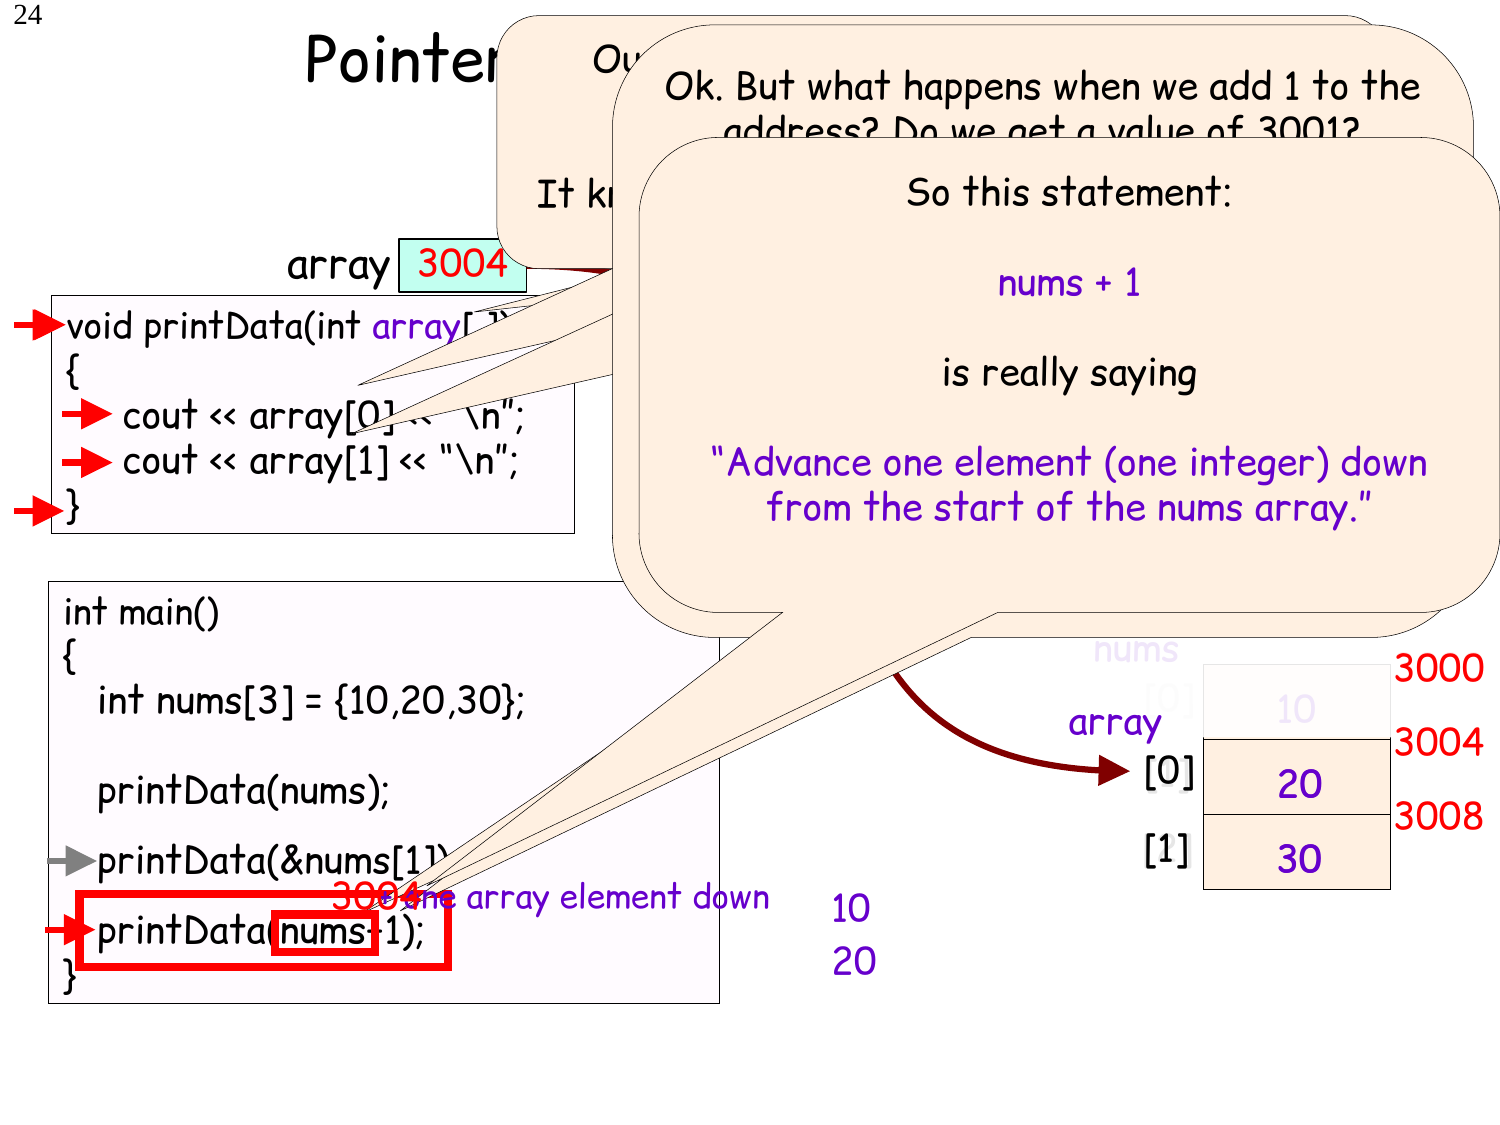

# Pointer Arithmetic and Arrays
24
Our printData function thinks the array actually starts at location 3004!

It knows nothing about the earlier part of the array!
Ok. But what happens when we add 1 to the address? Do we get a value of 3001?

Let’s say you’re at 3000 Gayley and you ask “What’s the address of the next building?”

Well, it’s probably not 3001. It’s probably something like 3010, right?

Similarly, if you’re at address 3000 and you ask for the address of the array element that’s one slot down, the next element isn’t at 3001… in this case, it’s at 3004!

This prints the element that’s zero items from the top of where our array starts…

i.e., the item at location 3004!
Did you know that when you pass an array to a function…
So this statement:

nums + 1

is really saying

“Advance one element (one integer) down
from the start of the nums array.”
When you use recursion on arrays,
you’ll often use this notation…
and this prints the item that is one item down from the start of the array…

If the array starts at 3004, then the next integer is in slot 3008!
array

3004
This line is tricky!

First, what happens when you just write the name of an array all by itself?

Answer: C++ replaces the name with the start address of the array.
You’re really just passing the address to the start of the array!
void printData(int array[ ])
{
     cout << array[0] << “\n”;
     cout << array[1] << “\n”;
}

To process successively smaller suffixes of the array.

… not the array itself!

int main()
{
   int nums[3] = {10,20,30};

   printData(nums);

   printData(&nums[1]);

   printData(nums+1);
}

nums

[0]

[1]

[2]

3000

3004

3008
3000

array
10

20

30

[0]
[1]

20
30

3004
+ one array element down
10

20